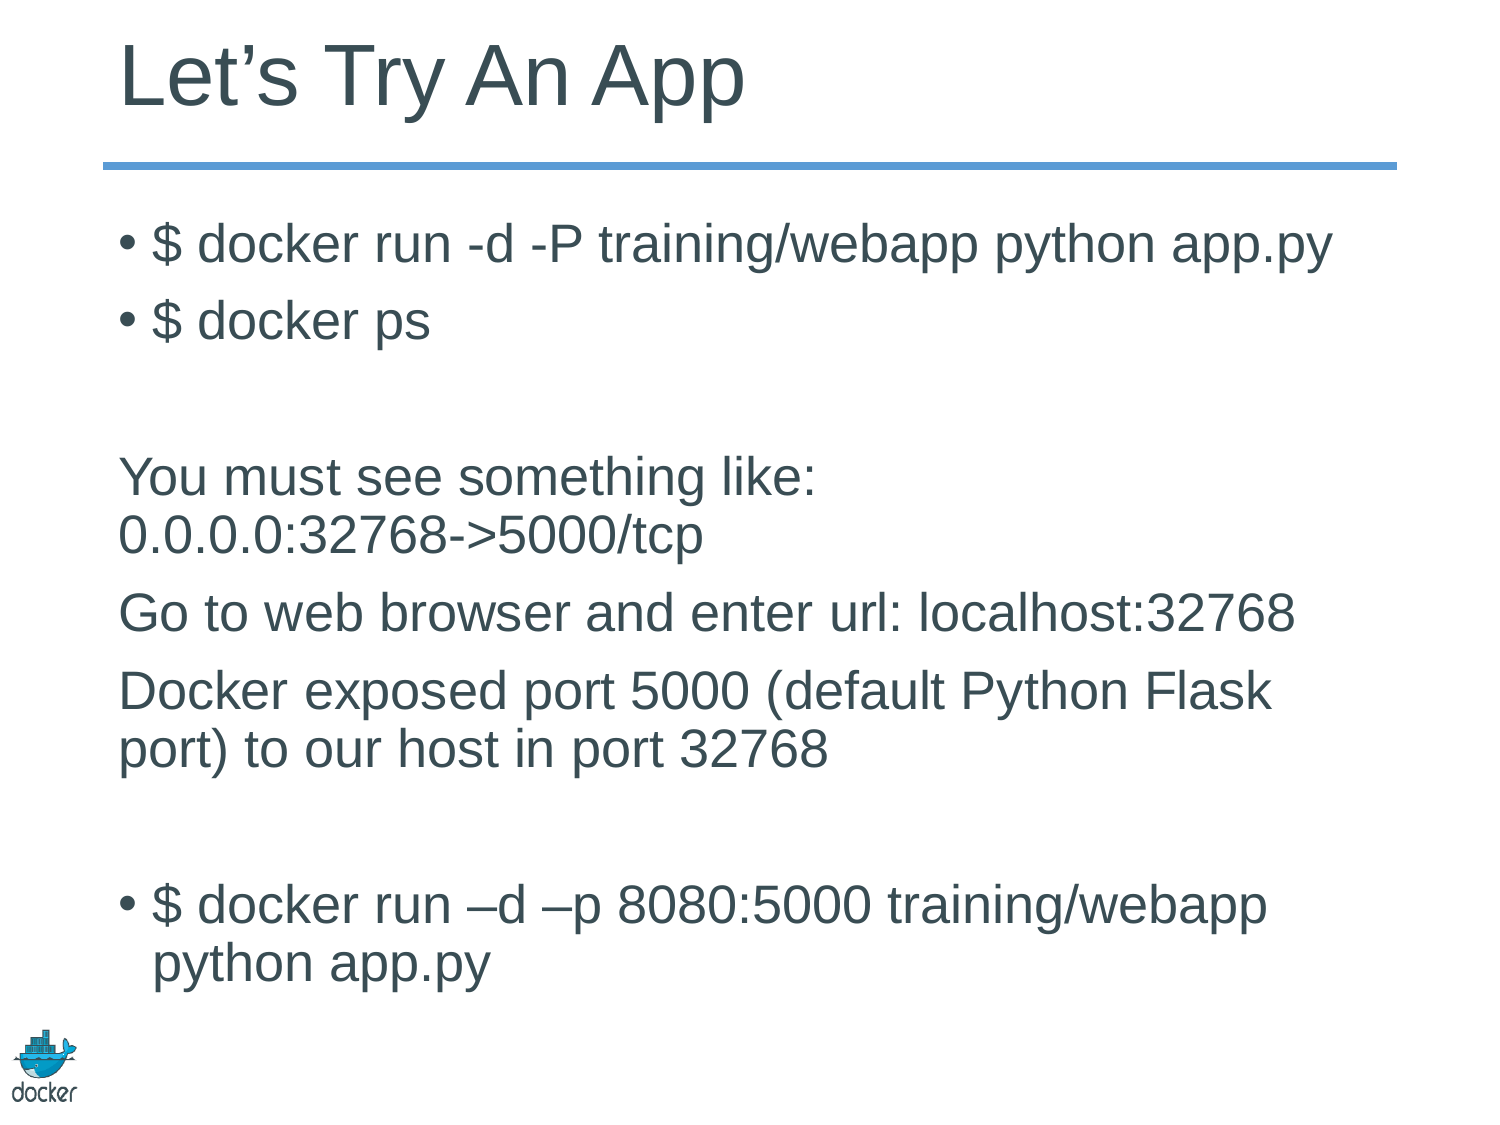

# Let’s Try An App
$ docker run -d -P training/webapp python app.py
$ docker ps

You must see something like: 0.0.0.0:32768->5000/tcp
Go to web browser and enter url: localhost:32768
Docker exposed port 5000 (default Python Flask port) to our host in port 32768

$ docker run –d –p 8080:5000 training/webapp python app.py